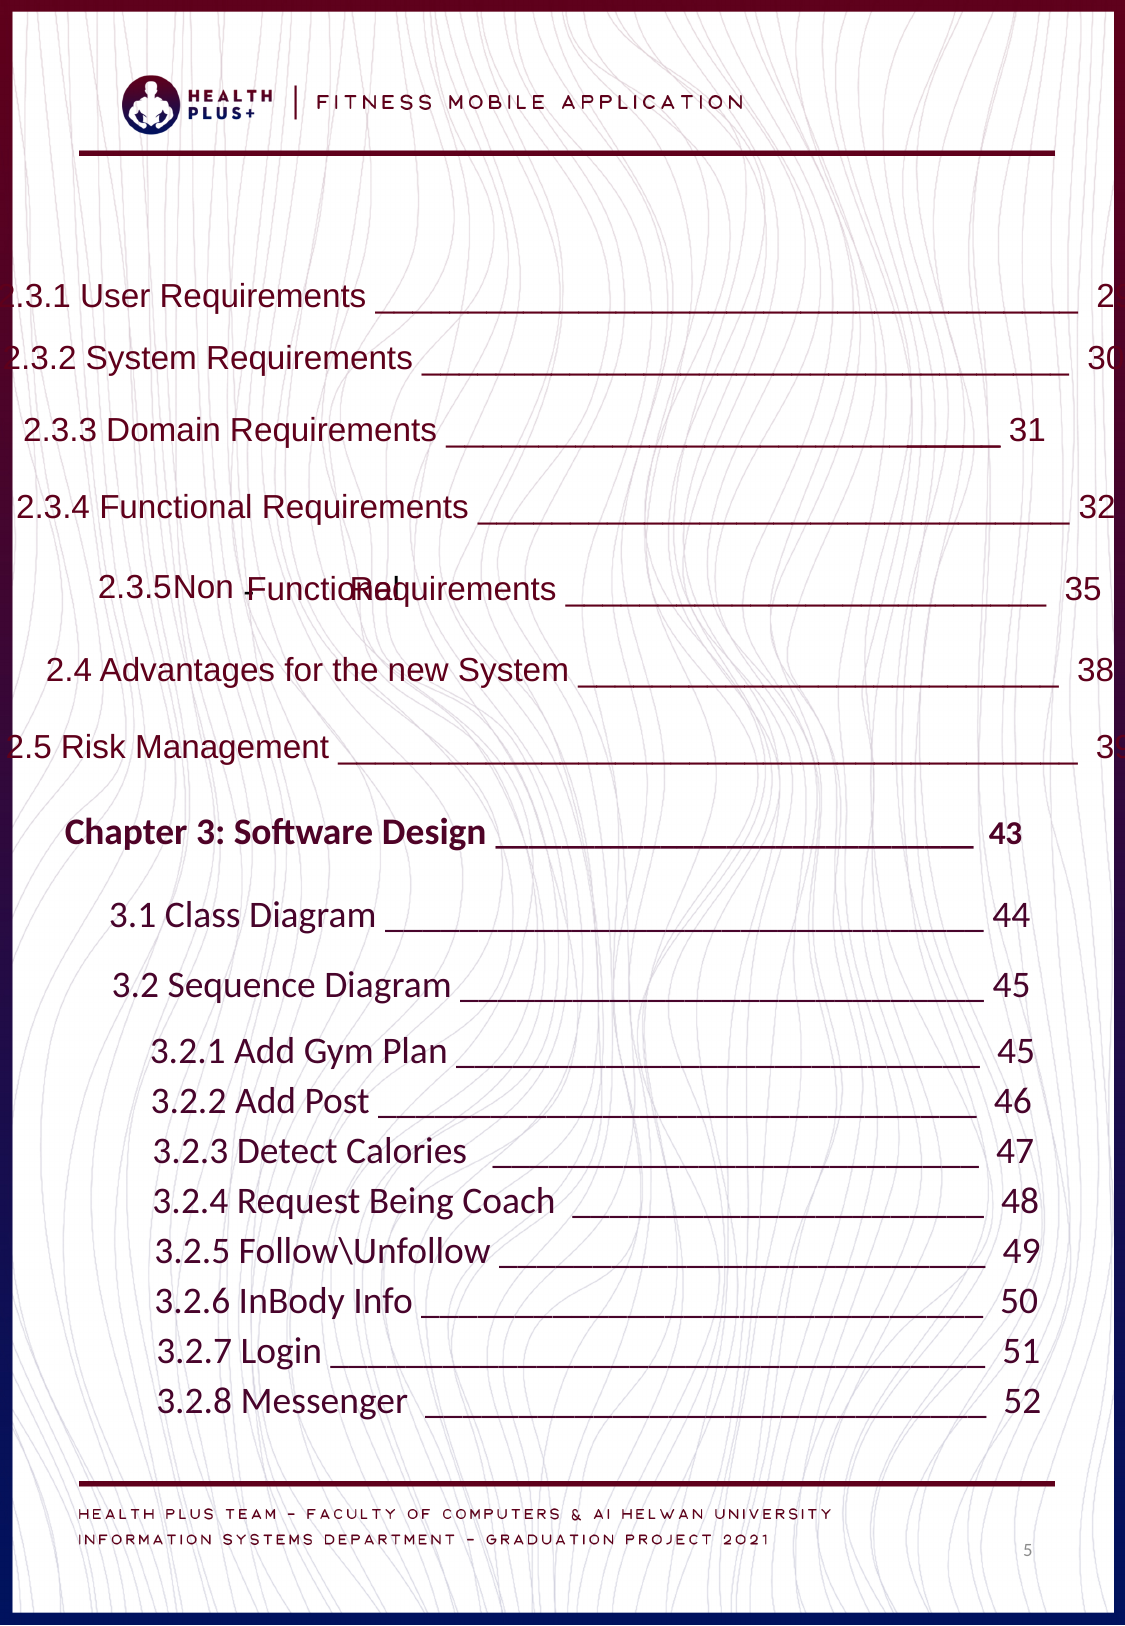

2.3.1 User Requirements ______________________________________  29

2.3.2 System Requirements ___________________________________  30

2.3.3 Domain Requirements ______________________________
_____ 31

2.3.4 Functional Requirements ________________________________ 32

2.3.5
Non
Functional
Requirements __________________________  35
-

2.4 Advantages for the new System __________________________  38

2.5 Risk Management ________________________________________  39

Chapter 3: Software Design _____________________________  43
3.1 Class Diagram ________________________________ 44
3.2 Sequence Diagram ____________________________ 45
3.2.1 Add Gym Plan ____________________________  45
3.2.2 Add Post ________________________________  46
3.2.3 Detect Calories   __________________________  47
3.2.4 Request Being Coach  ______________________  48
3.2.5 Follow\Unfollow __________________________  49
3.2.6 InBody Info ______________________________  50
3.2.7 Login ___________________________________  51
3.2.8 Messenger  ______________________________  52
5